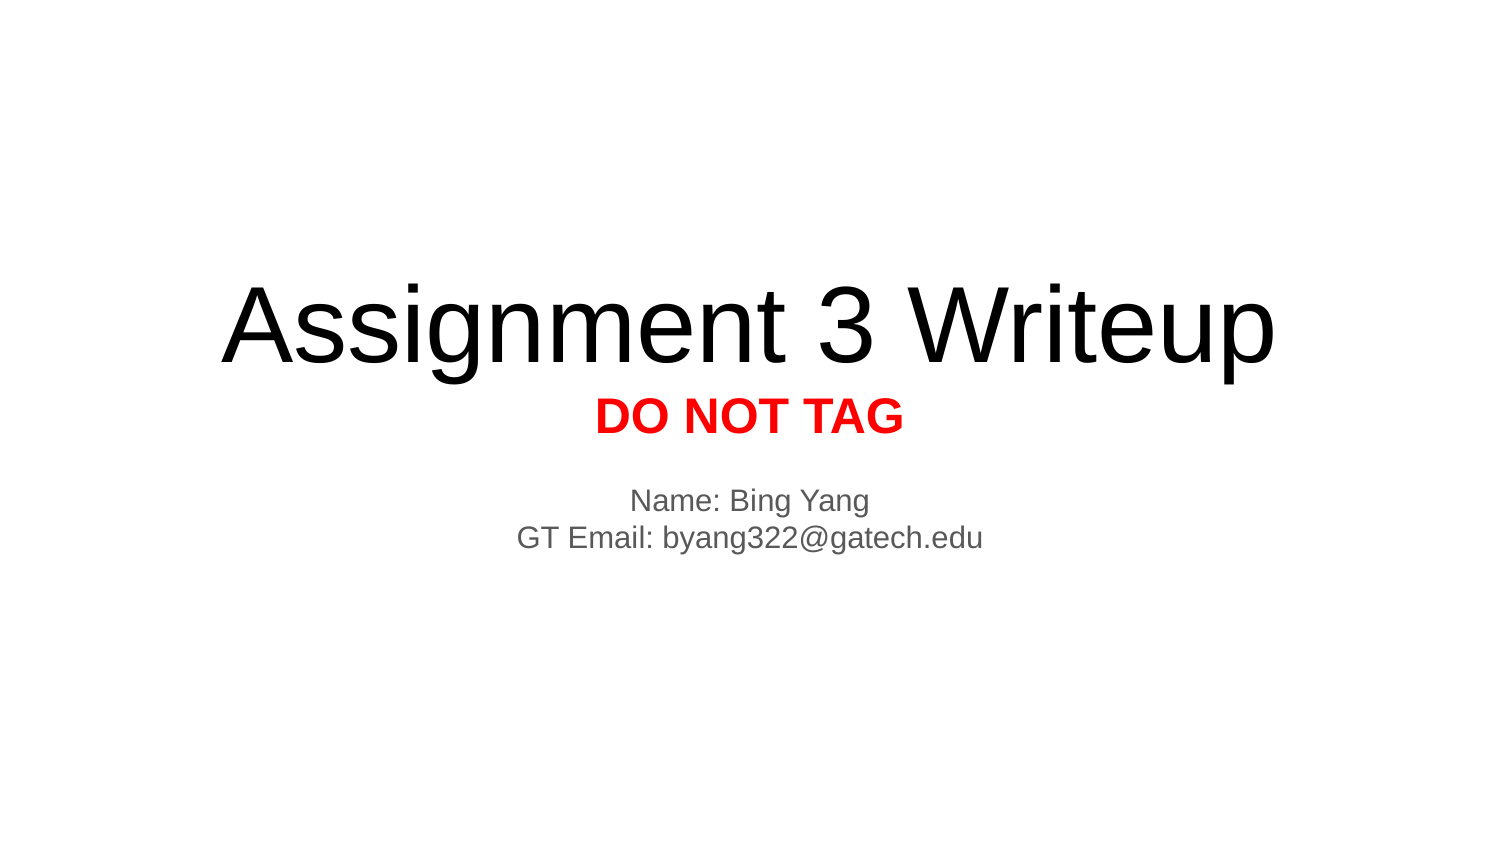

# Assignment 3 Writeup DO NOT TAG
Name: Bing Yang
GT Email: byang322@gatech.edu